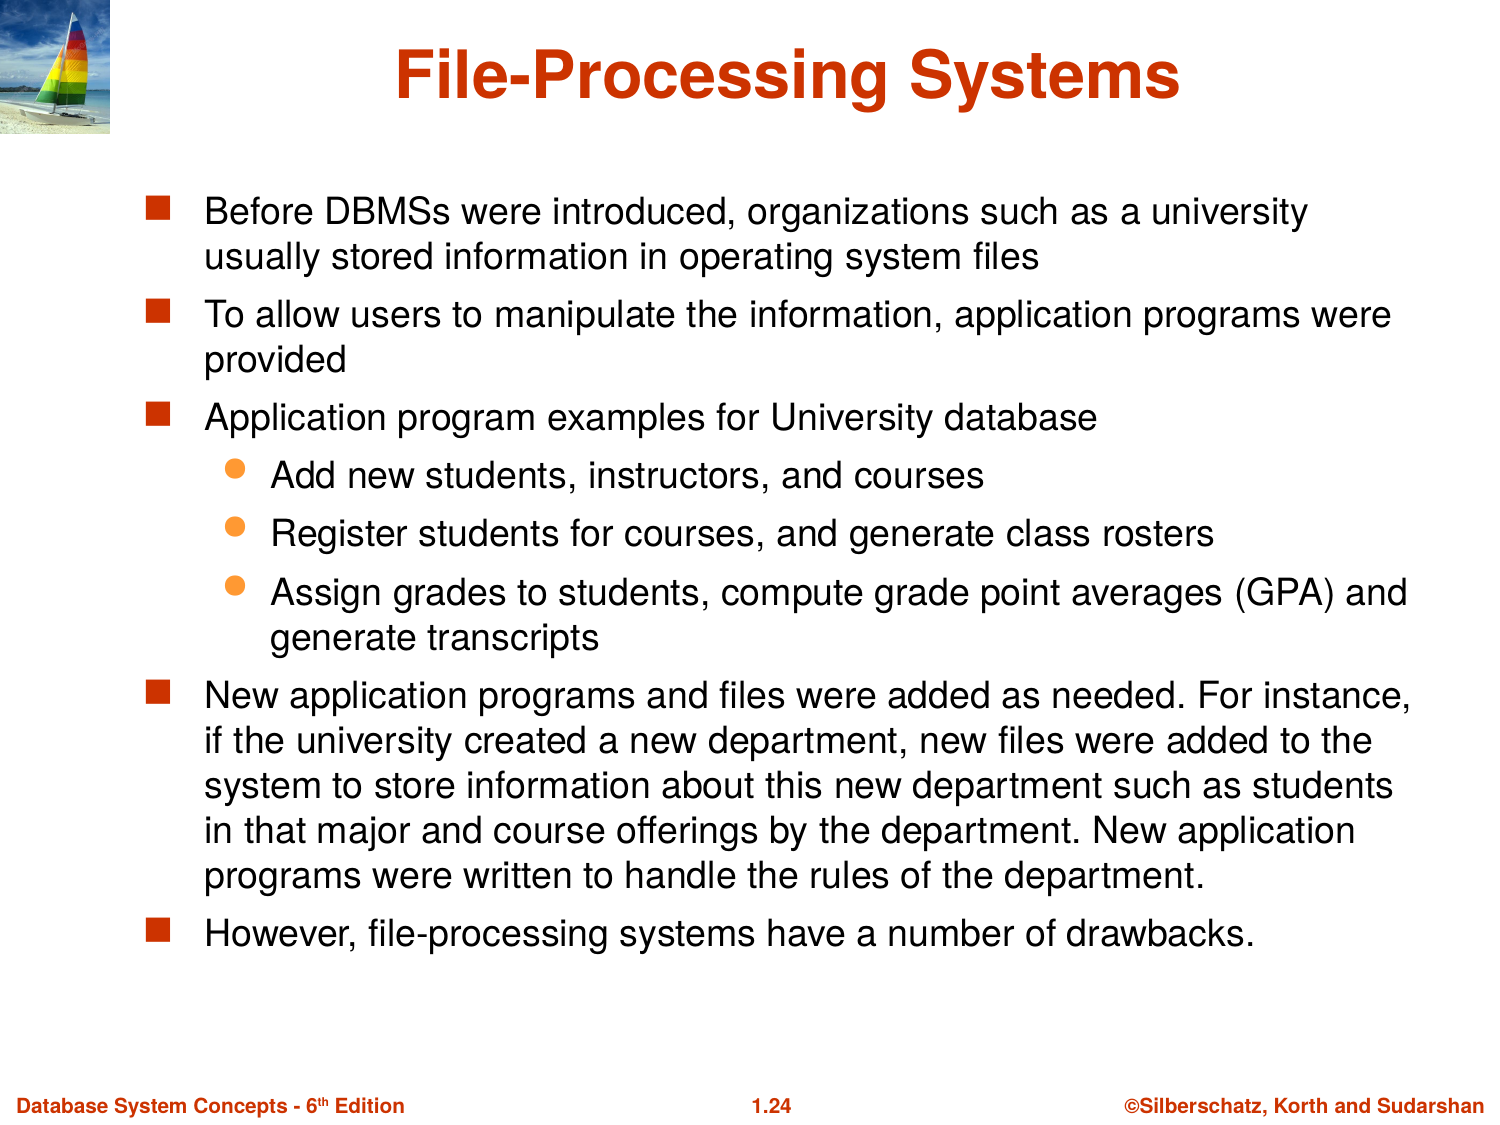

File-Processing Systems
Before DBMSs were introduced, organizations such as a university usually stored information in operating system files
To allow users to manipulate the information, application programs were provided
Application program examples for University database
Add new students, instructors, and courses
Register students for courses, and generate class rosters
Assign grades to students, compute grade point averages (GPA) and generate transcripts
New application programs and files were added as needed. For instance, if the university created a new department, new files were added to the system to store information about this new department such as students in that major and course offerings by the department. New application programs were written to handle the rules of the department.
However, file-processing systems have a number of drawbacks.